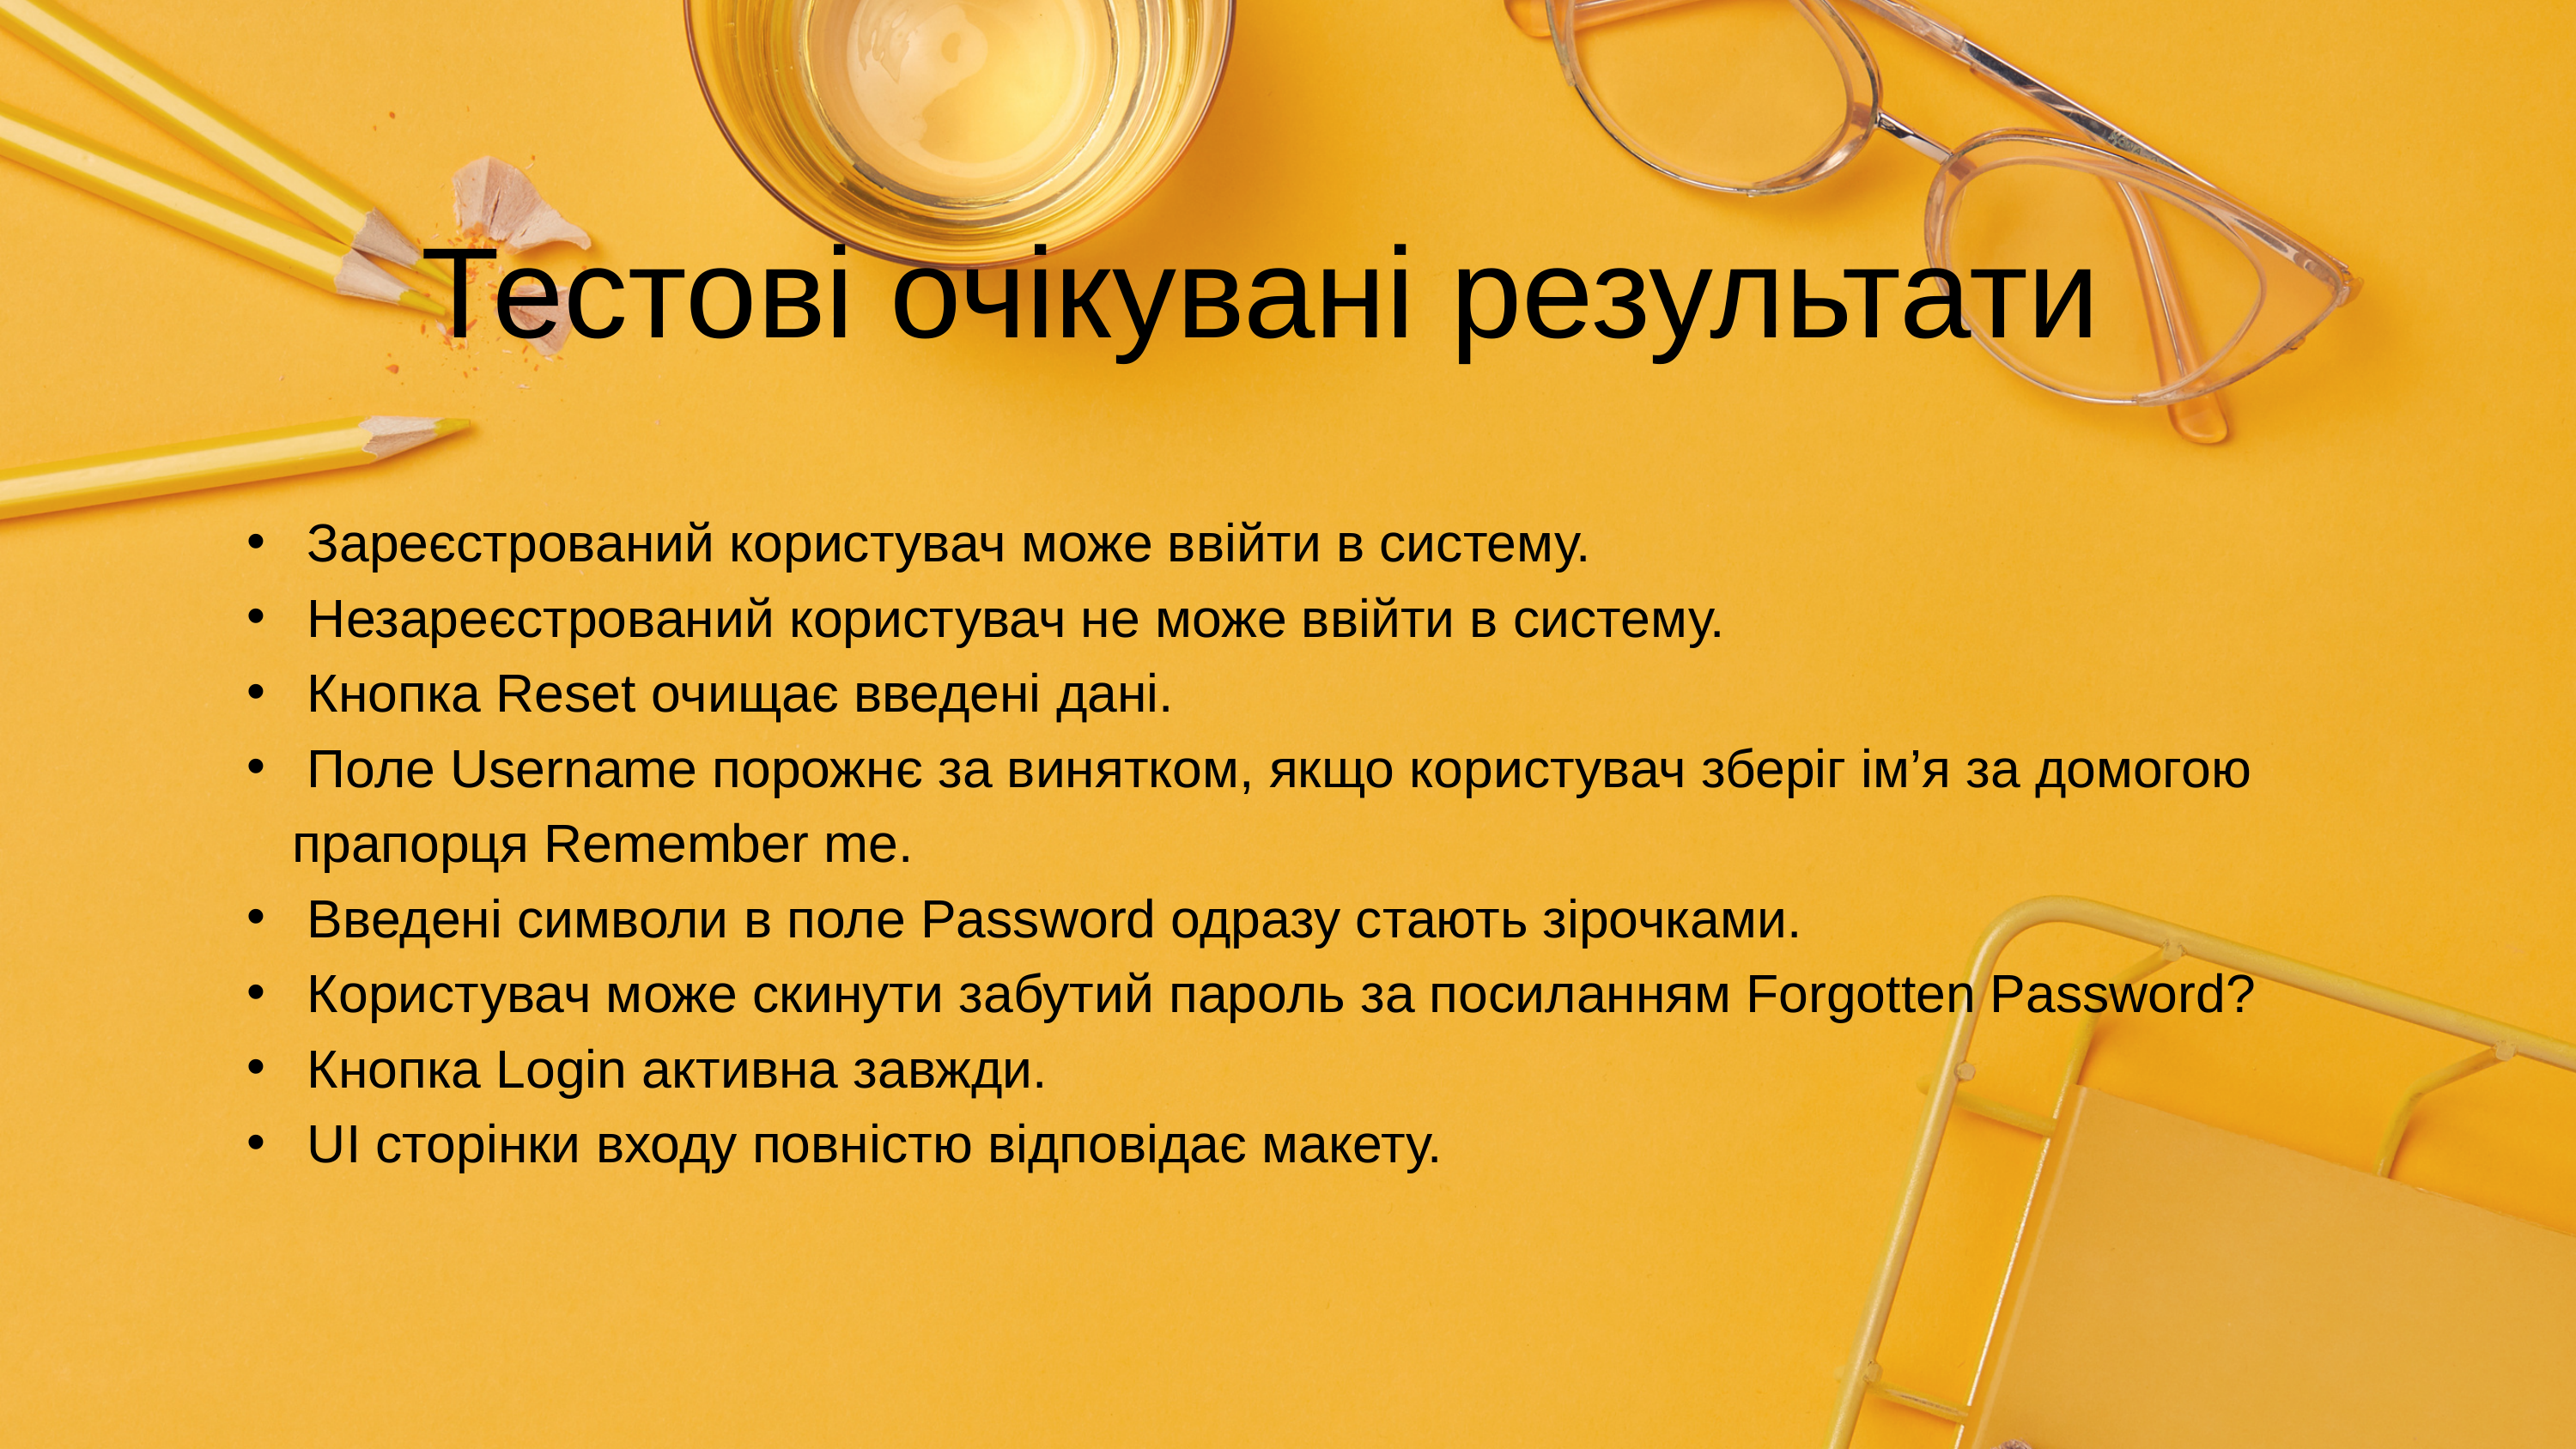

Тестові очікувані результати
 Зареєстрований користувач може ввійти в систему.
 Незареєстрований користувач не може ввійти в систему.
 Кнопка Reset очищає введені дані.
 Поле Username порожнє за винятком, якщо користувач зберіг ім’я за домогою прапорця Remember me.
 Введені символи в поле Password одразу стають зірочками.
 Користувач може скинути забутий пароль за посиланням Forgotten Password?
 Кнопка Login активна завжди.
 UI сторінки входу повністю відповідає макету.